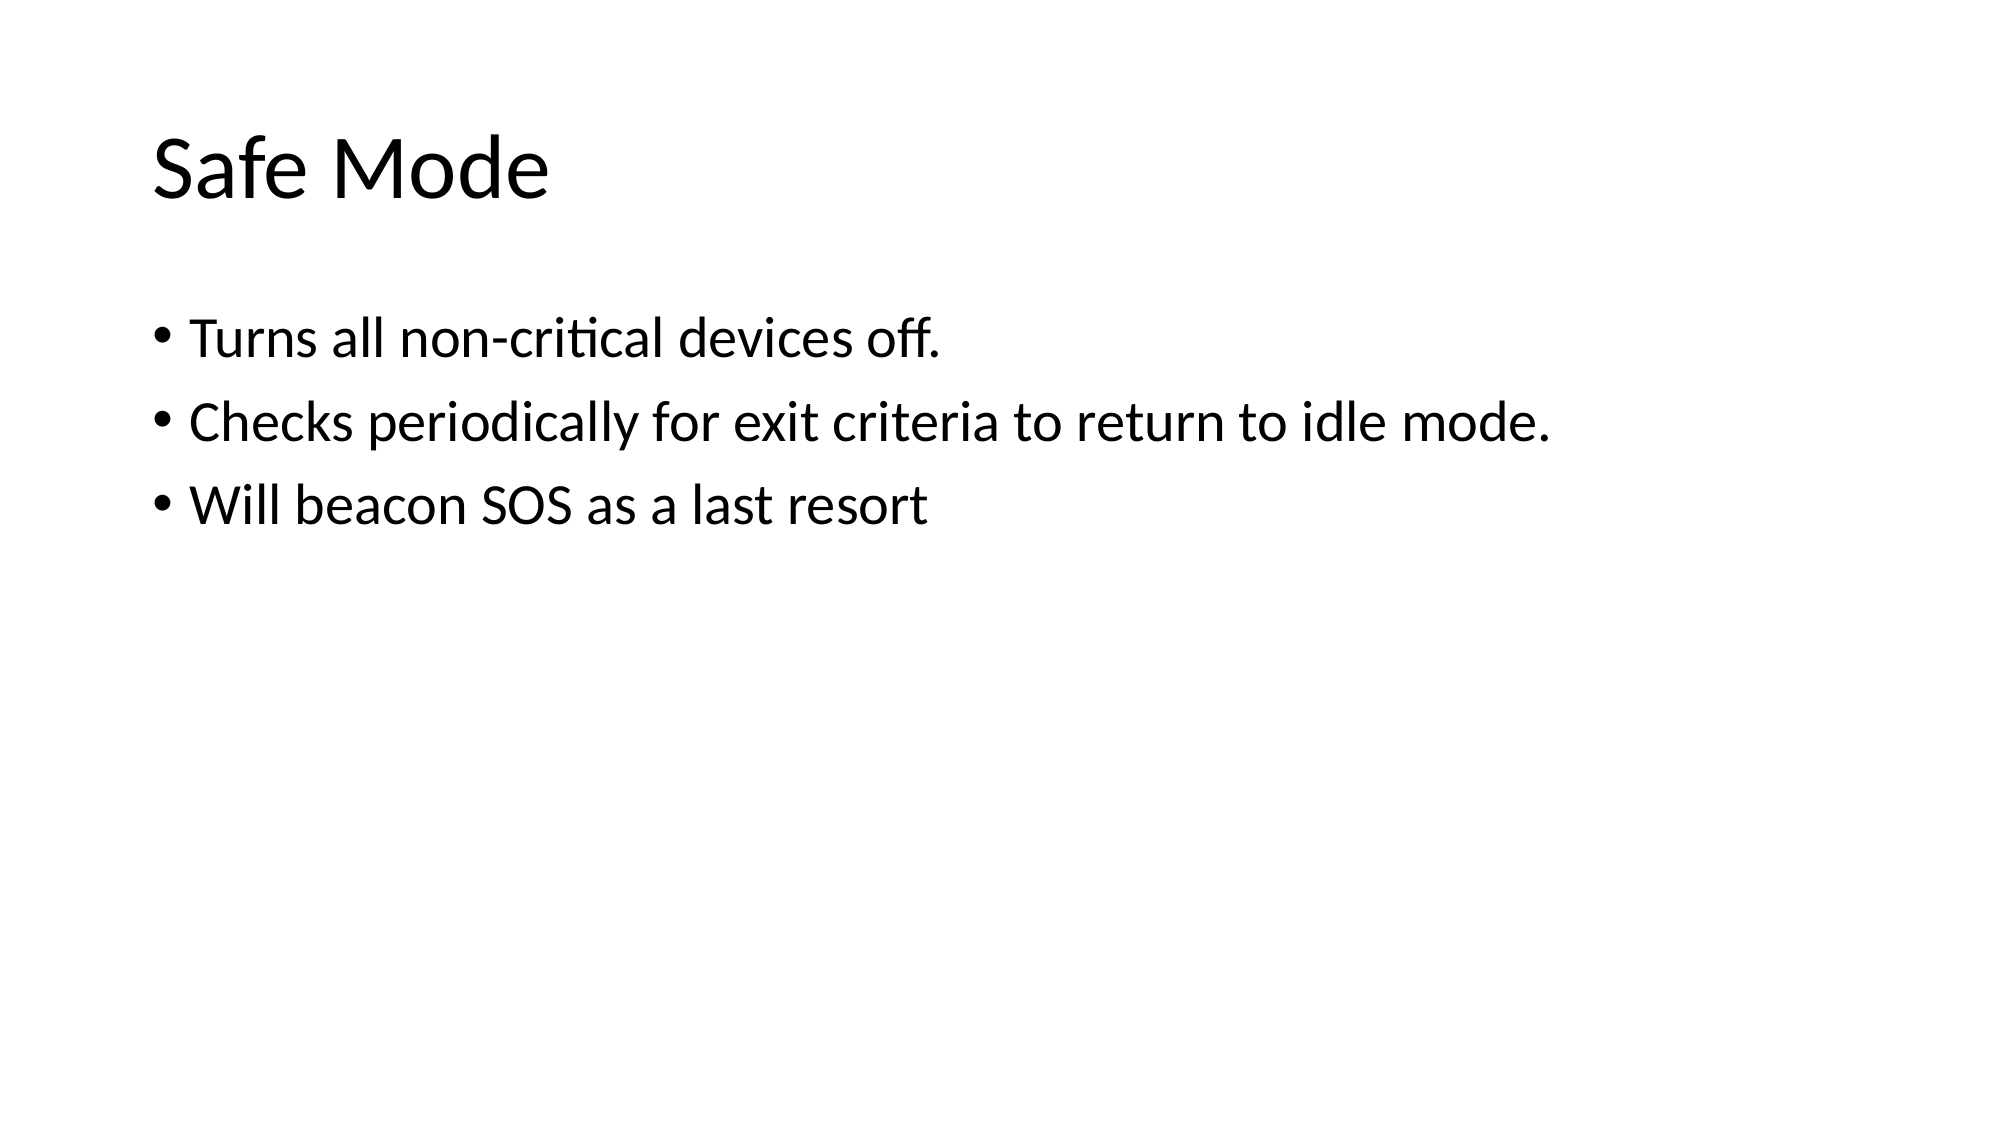

# Safe Mode
Turns all non-critical devices off.
Checks periodically for exit criteria to return to idle mode.
Will beacon SOS as a last resort